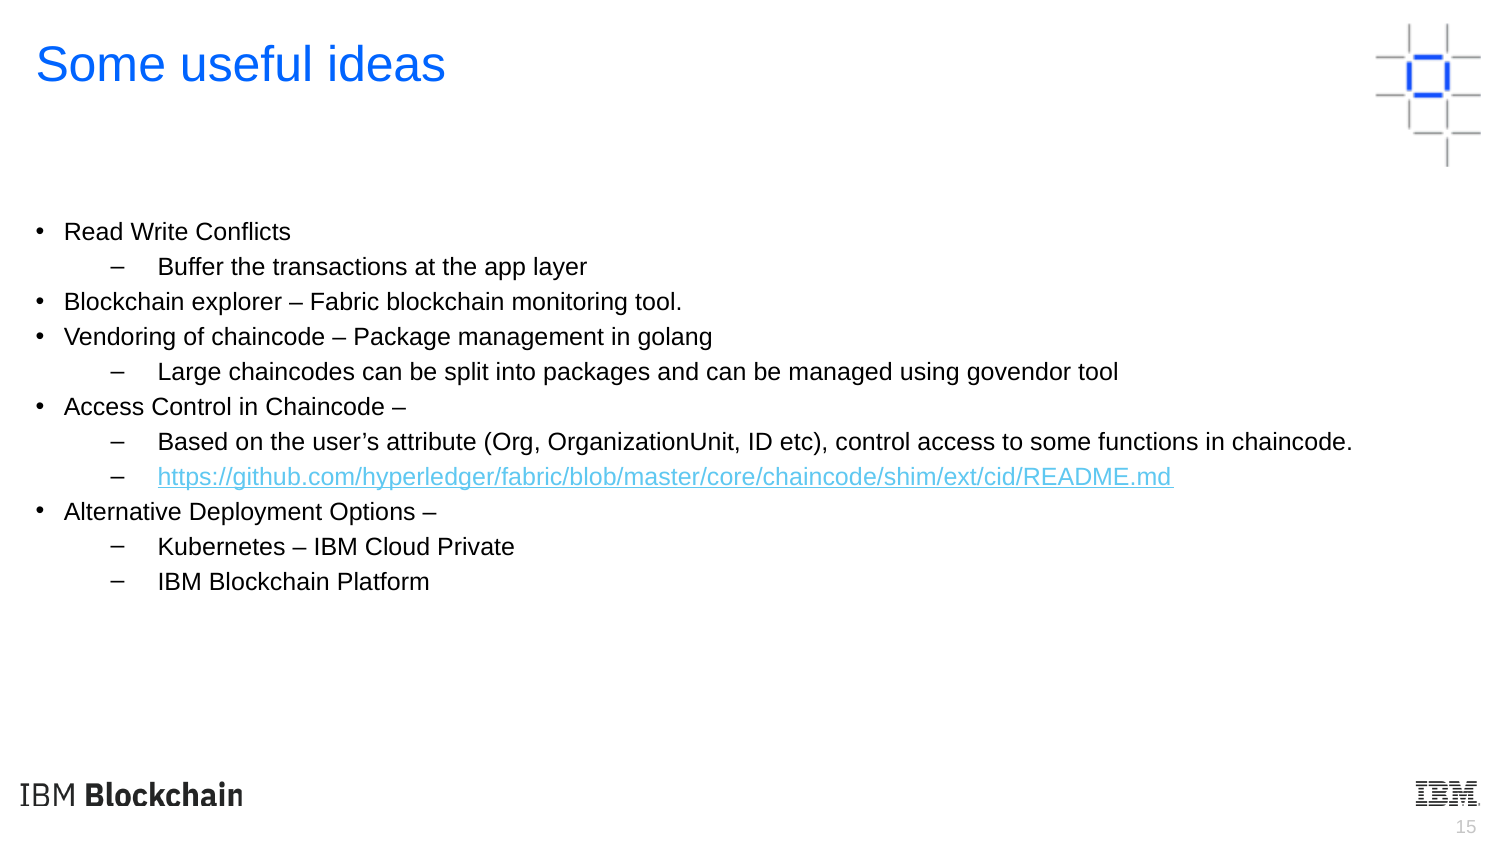

Some useful ideas
Read Write Conflicts
Buffer the transactions at the app layer
Blockchain explorer – Fabric blockchain monitoring tool.
Vendoring of chaincode – Package management in golang
Large chaincodes can be split into packages and can be managed using govendor tool
Access Control in Chaincode –
Based on the user’s attribute (Org, OrganizationUnit, ID etc), control access to some functions in chaincode.
https://github.com/hyperledger/fabric/blob/master/core/chaincode/shim/ext/cid/README.md
Alternative Deployment Options –
Kubernetes – IBM Cloud Private
IBM Blockchain Platform